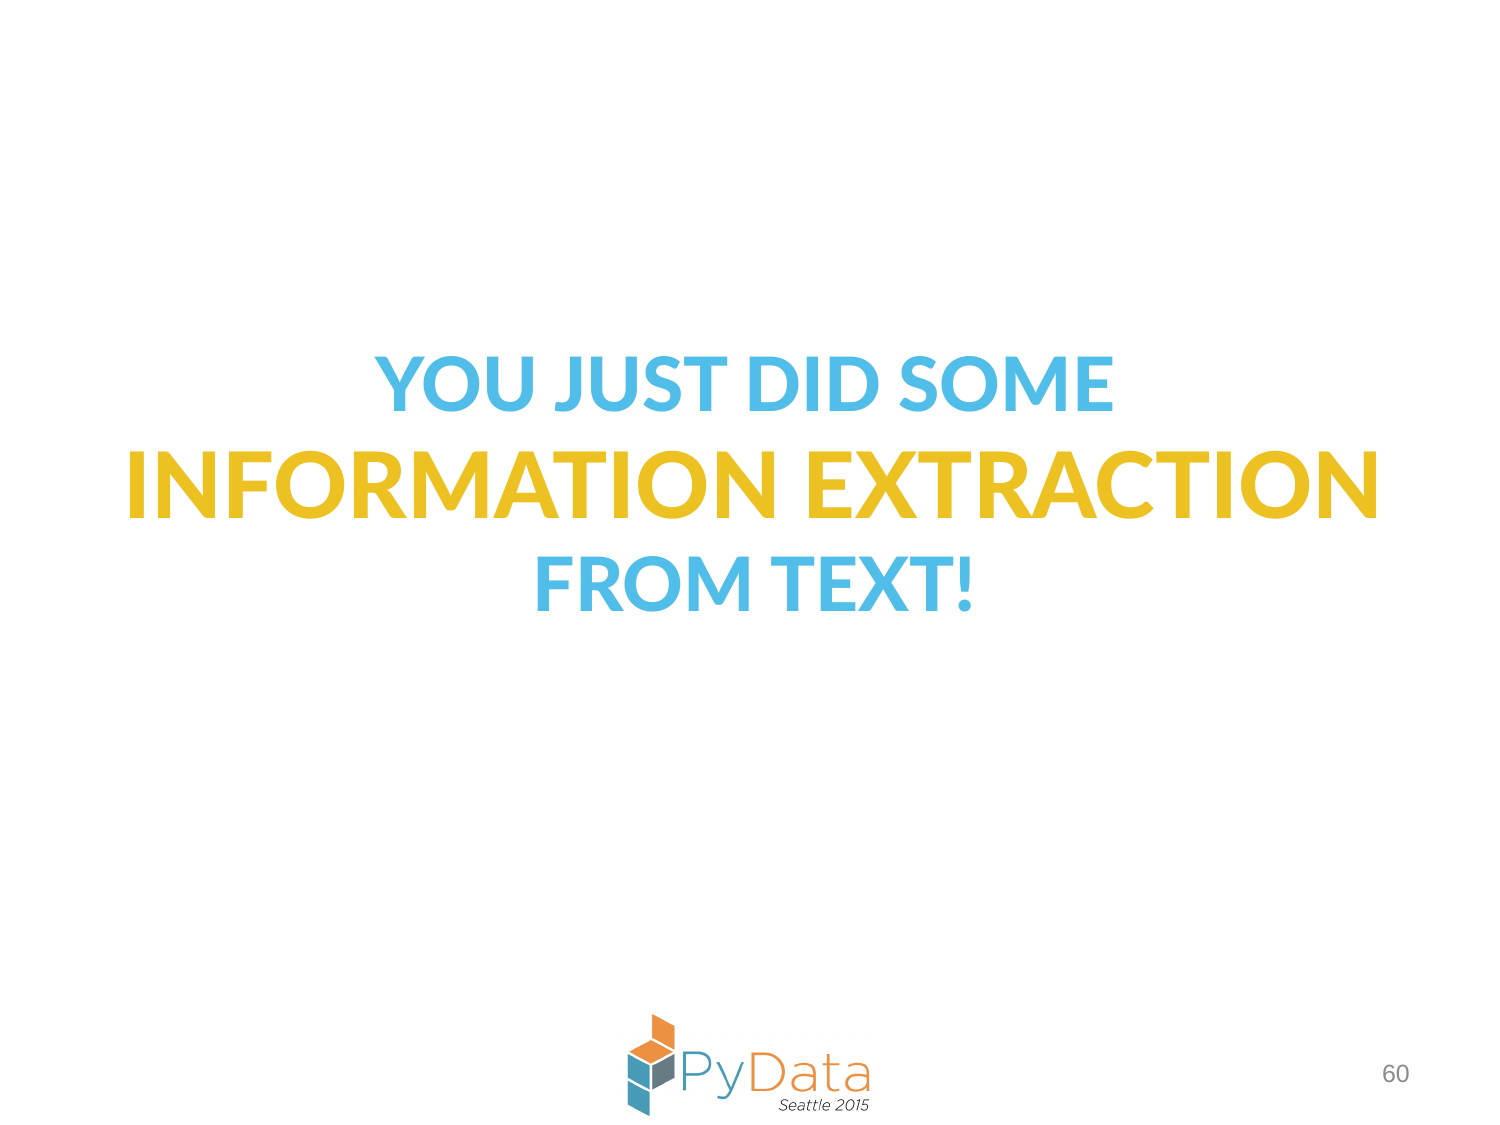

You JUST Did some
Information Extraction
From text!
60